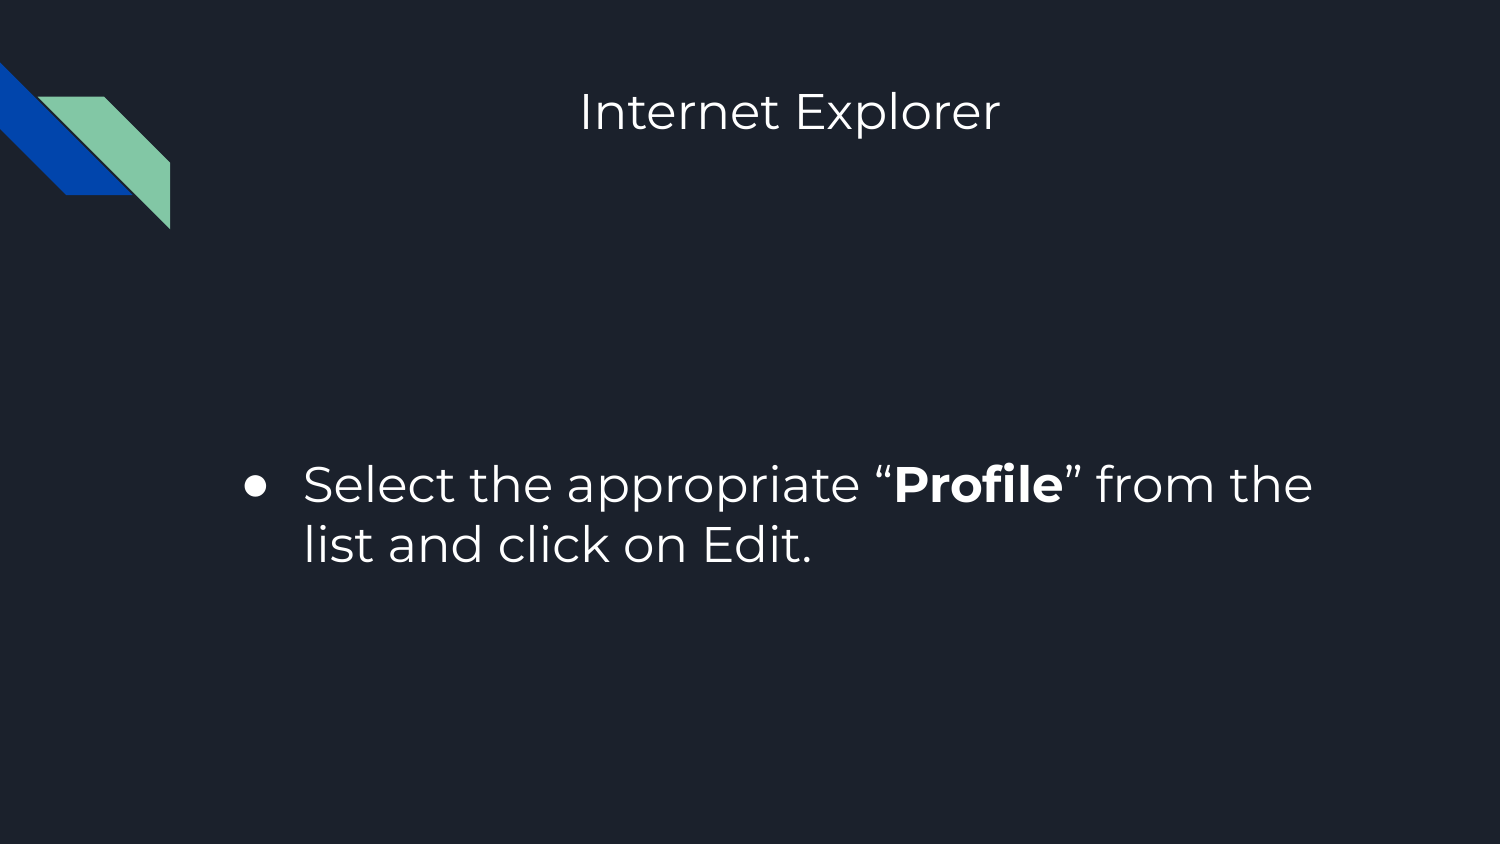

# Internet Explorer

Select the appropriate “Profile” from the list and click on Edit.